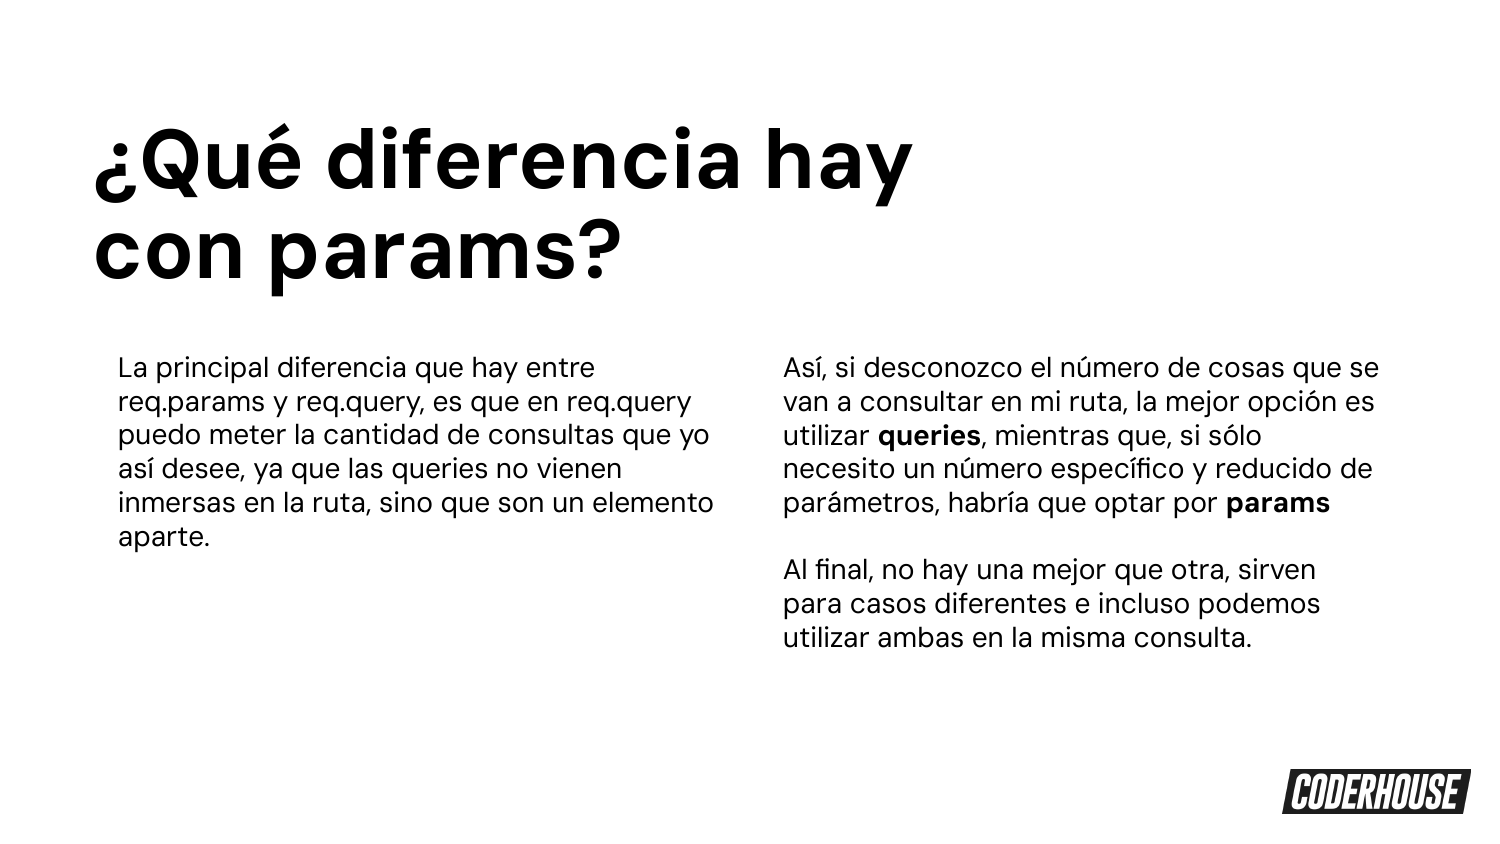

¿Qué diferencia hay
con params?
La principal diferencia que hay entre req.params y req.query, es que en req.query puedo meter la cantidad de consultas que yo así desee, ya que las queries no vienen inmersas en la ruta, sino que son un elemento aparte.
Así, si desconozco el número de cosas que se van a consultar en mi ruta, la mejor opción es utilizar queries, mientras que, si sólo necesito un número específico y reducido de parámetros, habría que optar por params

Al final, no hay una mejor que otra, sirven para casos diferentes e incluso podemos utilizar ambas en la misma consulta.